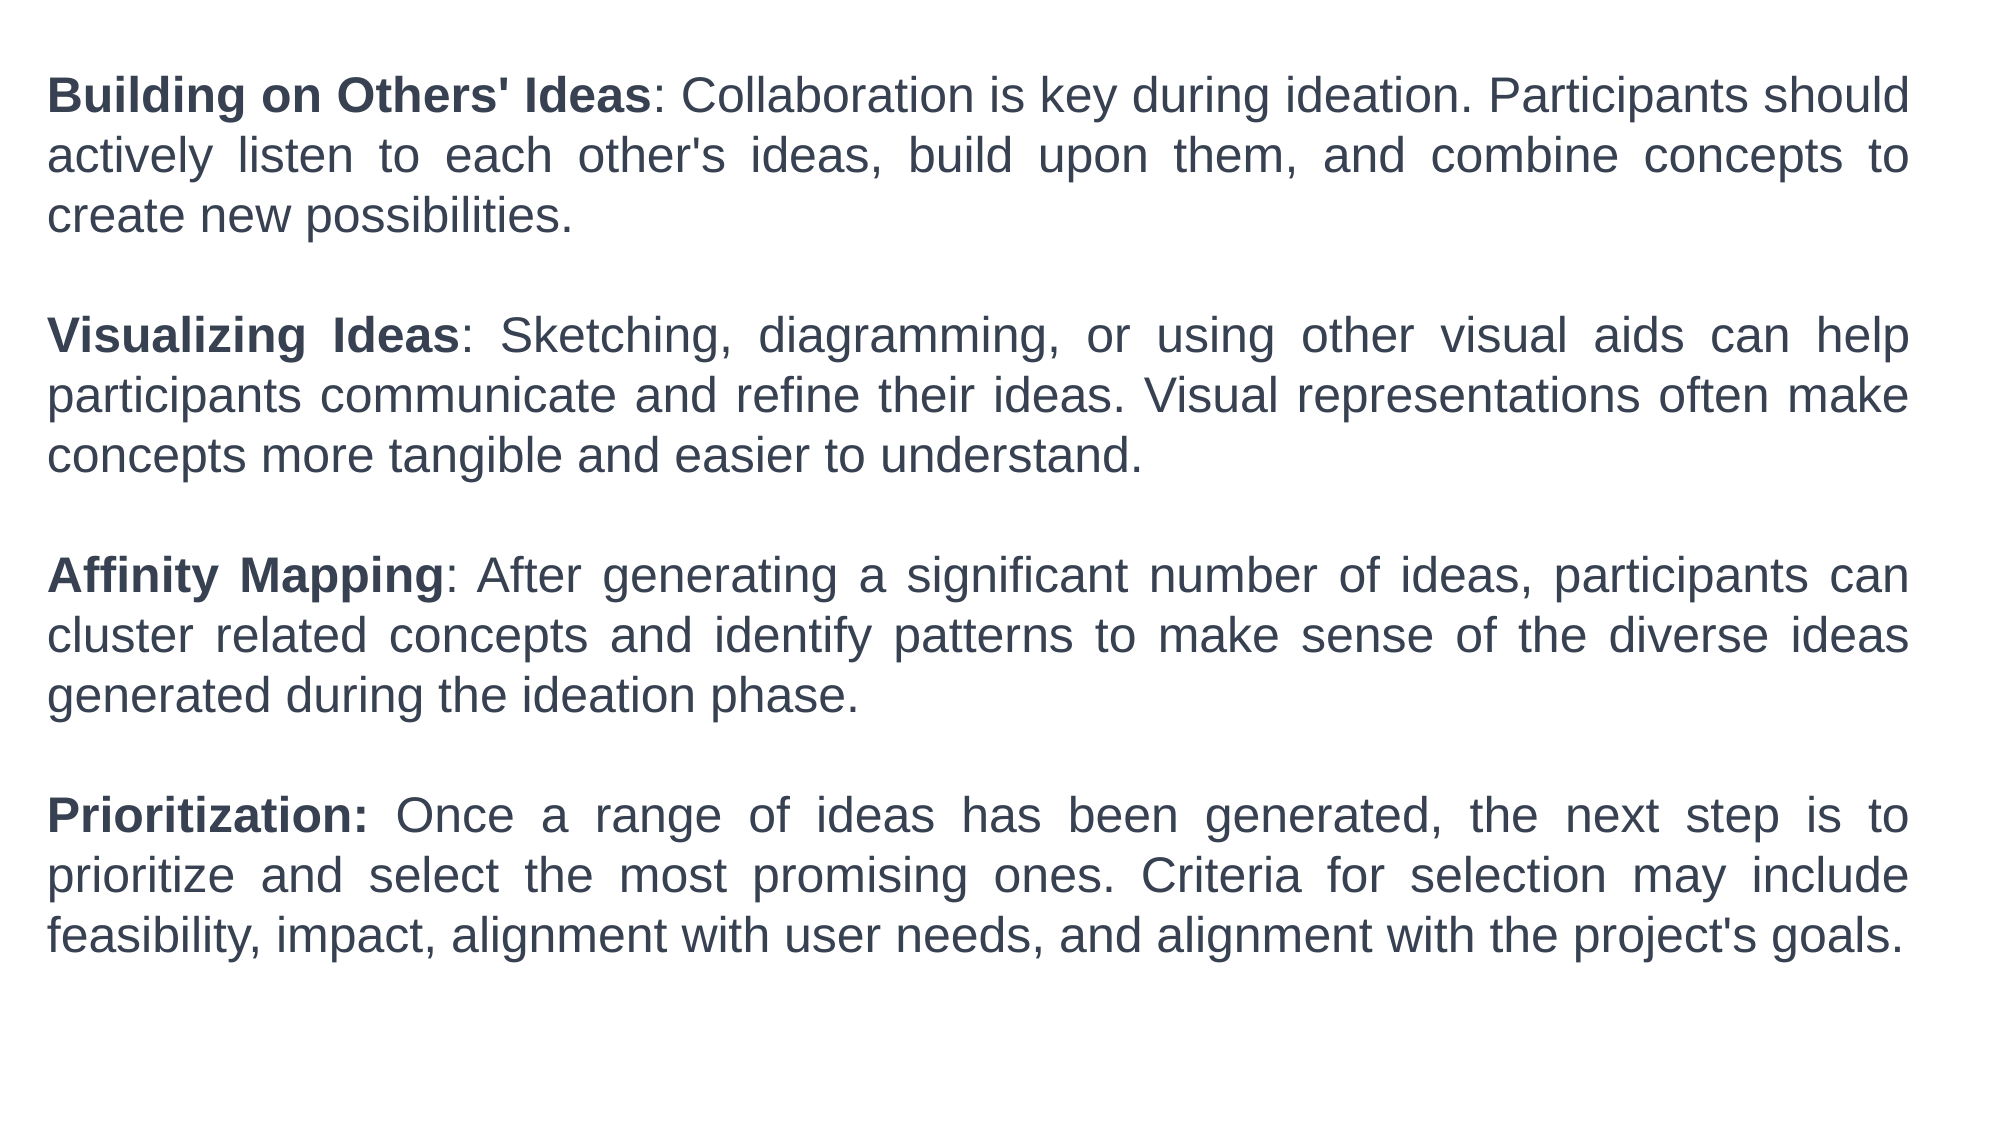

Building on Others' Ideas: Collaboration is key during ideation. Participants should actively listen to each other's ideas, build upon them, and combine concepts to create new possibilities.

Visualizing Ideas: Sketching, diagramming, or using other visual aids can help participants communicate and refine their ideas. Visual representations often make concepts more tangible and easier to understand.

Affinity Mapping: After generating a significant number of ideas, participants can cluster related concepts and identify patterns to make sense of the diverse ideas generated during the ideation phase.

Prioritization: Once a range of ideas has been generated, the next step is to prioritize and select the most promising ones. Criteria for selection may include feasibility, impact, alignment with user needs, and alignment with the project's goals.